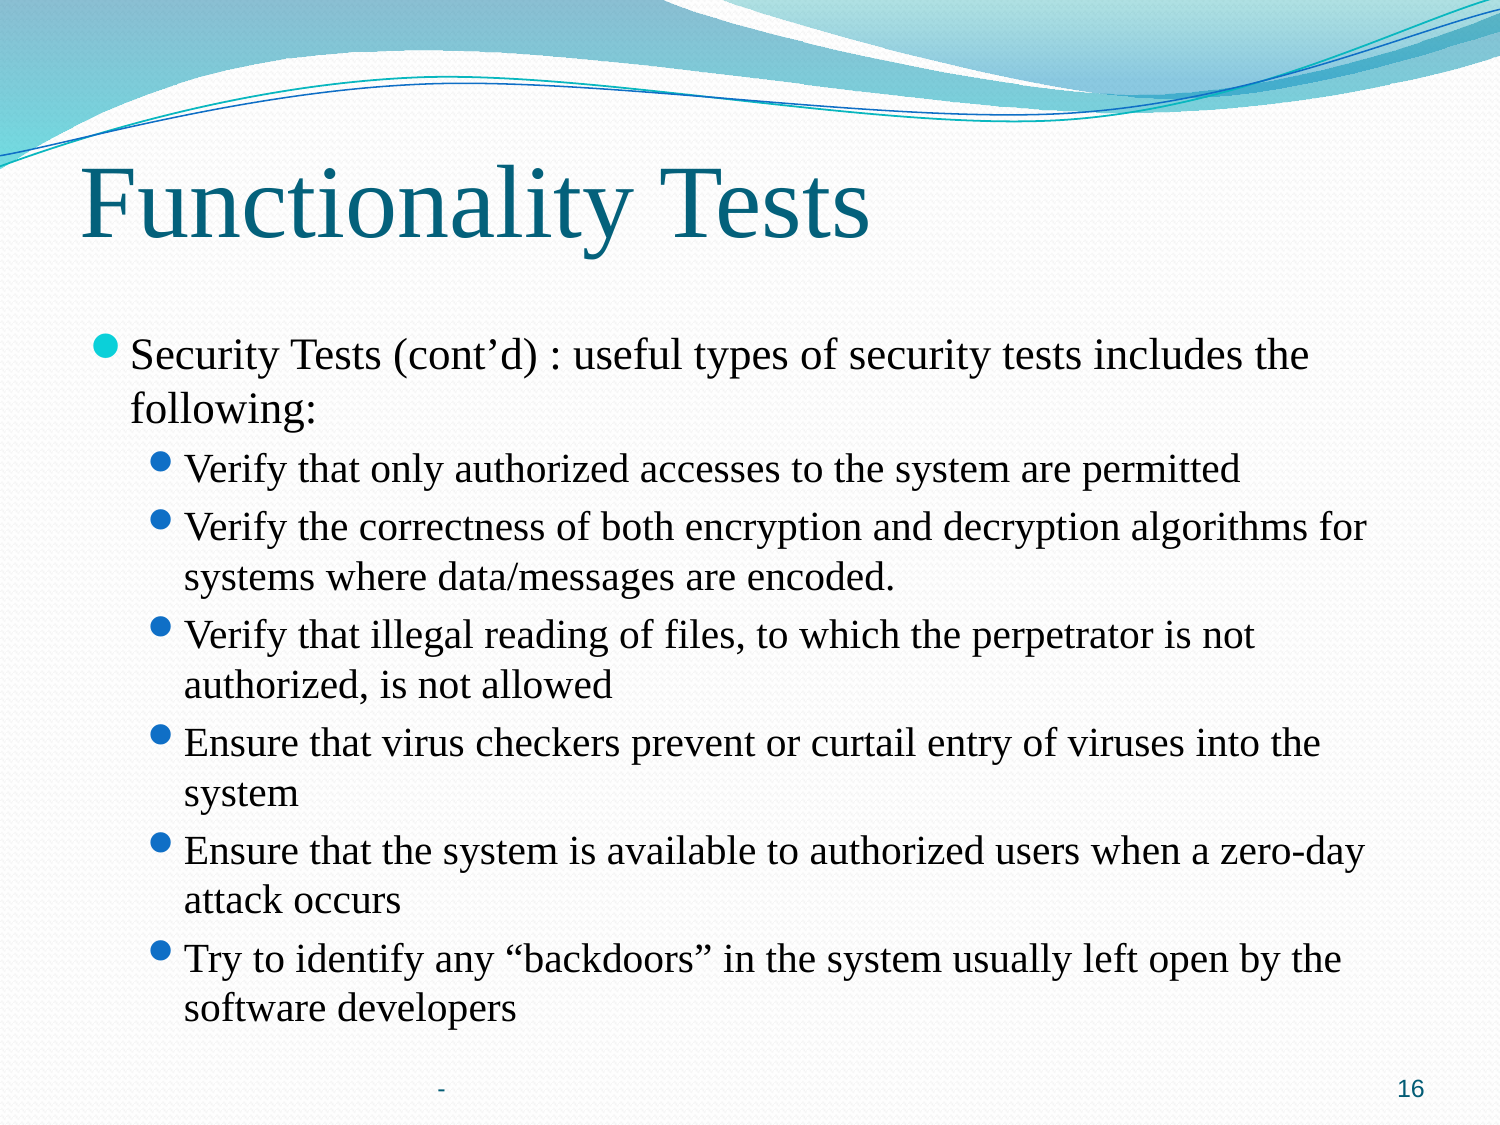

# Functionality Tests
Security Tests (cont’d) : useful types of security tests includes the following:
Verify that only authorized accesses to the system are permitted
Verify the correctness of both encryption and decryption algorithms for systems where data/messages are encoded.
Verify that illegal reading of files, to which the perpetrator is not authorized, is not allowed
Ensure that virus checkers prevent or curtail entry of viruses into the system
Ensure that the system is available to authorized users when a zero-day attack occurs
Try to identify any “backdoors” in the system usually left open by the software developers

-
16